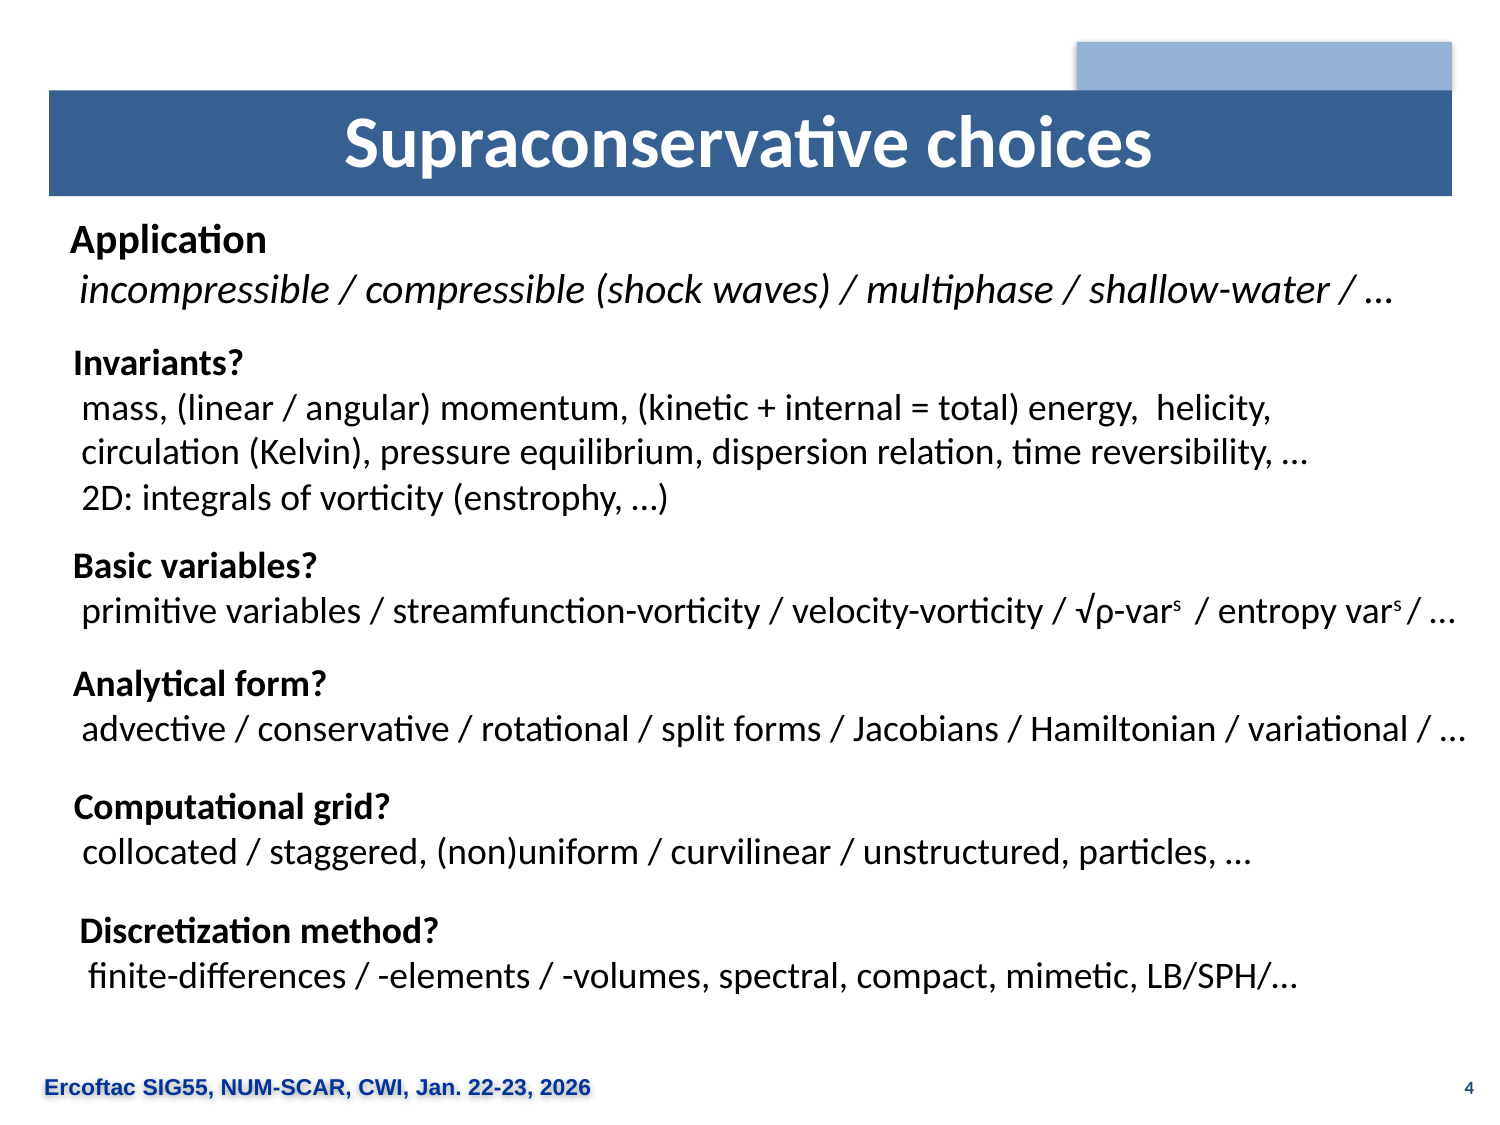

# Supraconservative choices
Application
 incompressible / compressible (shock waves) / multiphase / shallow-water / …
Invariants?
 mass, (linear / angular) momentum, (kinetic + internal = total) energy,  helicity,
 circulation (Kelvin), pressure equilibrium, dispersion relation, time reversibility, …
 2D: integrals of vorticity (enstrophy, …)
Basic variables?
 primitive variables / streamfunction-vorticity / velocity-vorticity / √ρ-vars  / entropy vars / …
Analytical form?
 advective / conservative / rotational / split forms / Jacobians / Hamiltonian / variational / …
Computational grid?
 collocated / staggered, (non)uniform / curvilinear / unstructured, particles, …
Discretization method?
 finite-differences / -elements / -volumes, spectral, compact, mimetic, LB/SPH/…